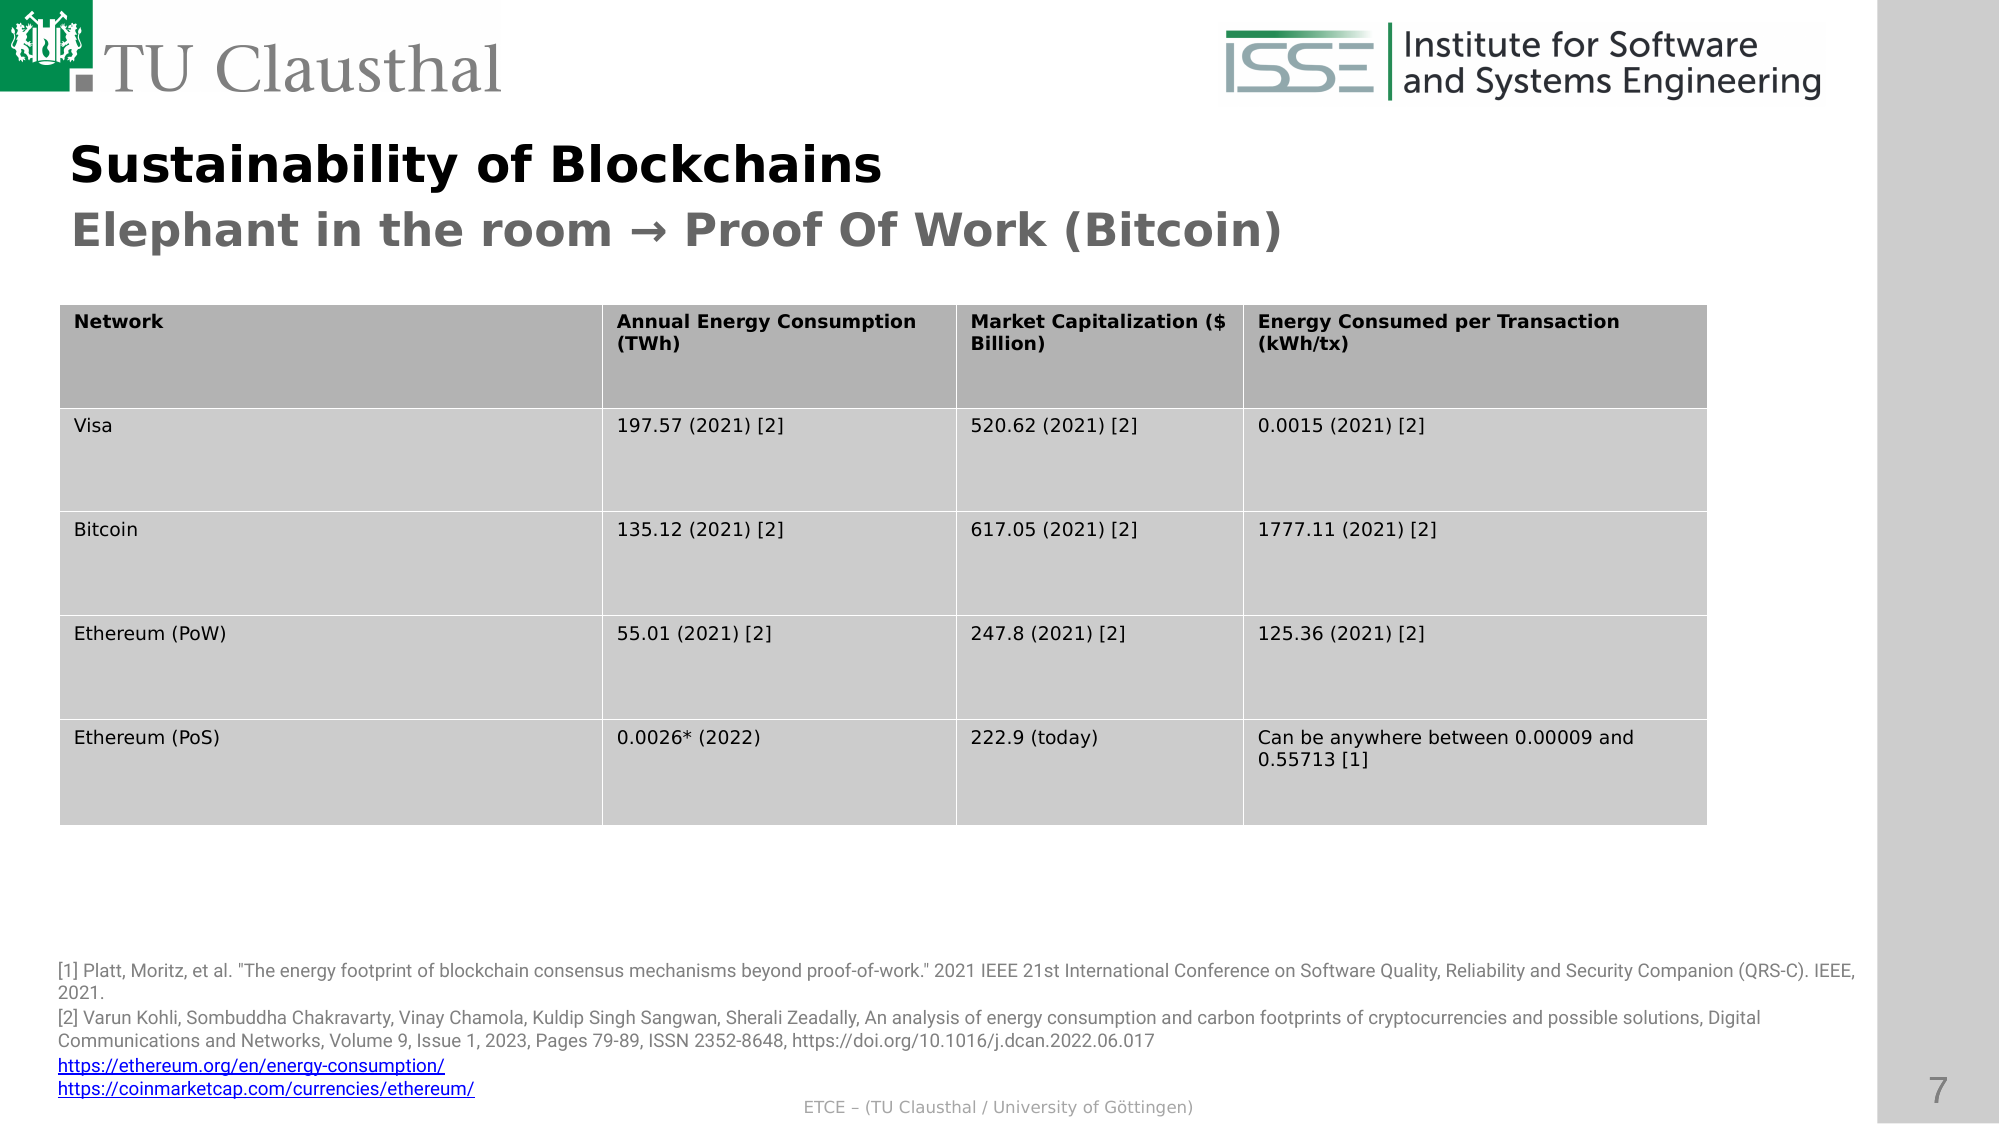

Sustainability of Blockchains
Elephant in the room → Proof Of Work (Bitcoin)
| Network | Annual Energy Consumption (TWh) | Market Capitalization ($ Billion) | Energy Consumed per Transaction (kWh/tx) |
| --- | --- | --- | --- |
| Visa | 197.57 (2021) [2] | 520.62 (2021) [2] | 0.0015 (2021) [2] |
| Bitcoin | 135.12 (2021) [2] | 617.05 (2021) [2] | 1777.11 (2021) [2] |
| Ethereum (PoW) | 55.01 (2021) [2] | 247.8 (2021) [2] | 125.36 (2021) [2] |
| Ethereum (PoS) | 0.0026\* (2022) | 222.9 (today) | Can be anywhere between 0.00009 and 0.55713 [1] |
[1] Platt, Moritz, et al. "The energy footprint of blockchain consensus mechanisms beyond proof-of-work." 2021 IEEE 21st International Conference on Software Quality, Reliability and Security Companion (QRS-C). IEEE, 2021.
[2] Varun Kohli, Sombuddha Chakravarty, Vinay Chamola, Kuldip Singh Sangwan, Sherali Zeadally, An analysis of energy consumption and carbon footprints of cryptocurrencies and possible solutions, Digital Communications and Networks, Volume 9, Issue 1, 2023, Pages 79-89, ISSN 2352-8648, https://doi.org/10.1016/j.dcan.2022.06.017
https://ethereum.org/en/energy-consumption/
https://coinmarketcap.com/currencies/ethereum/